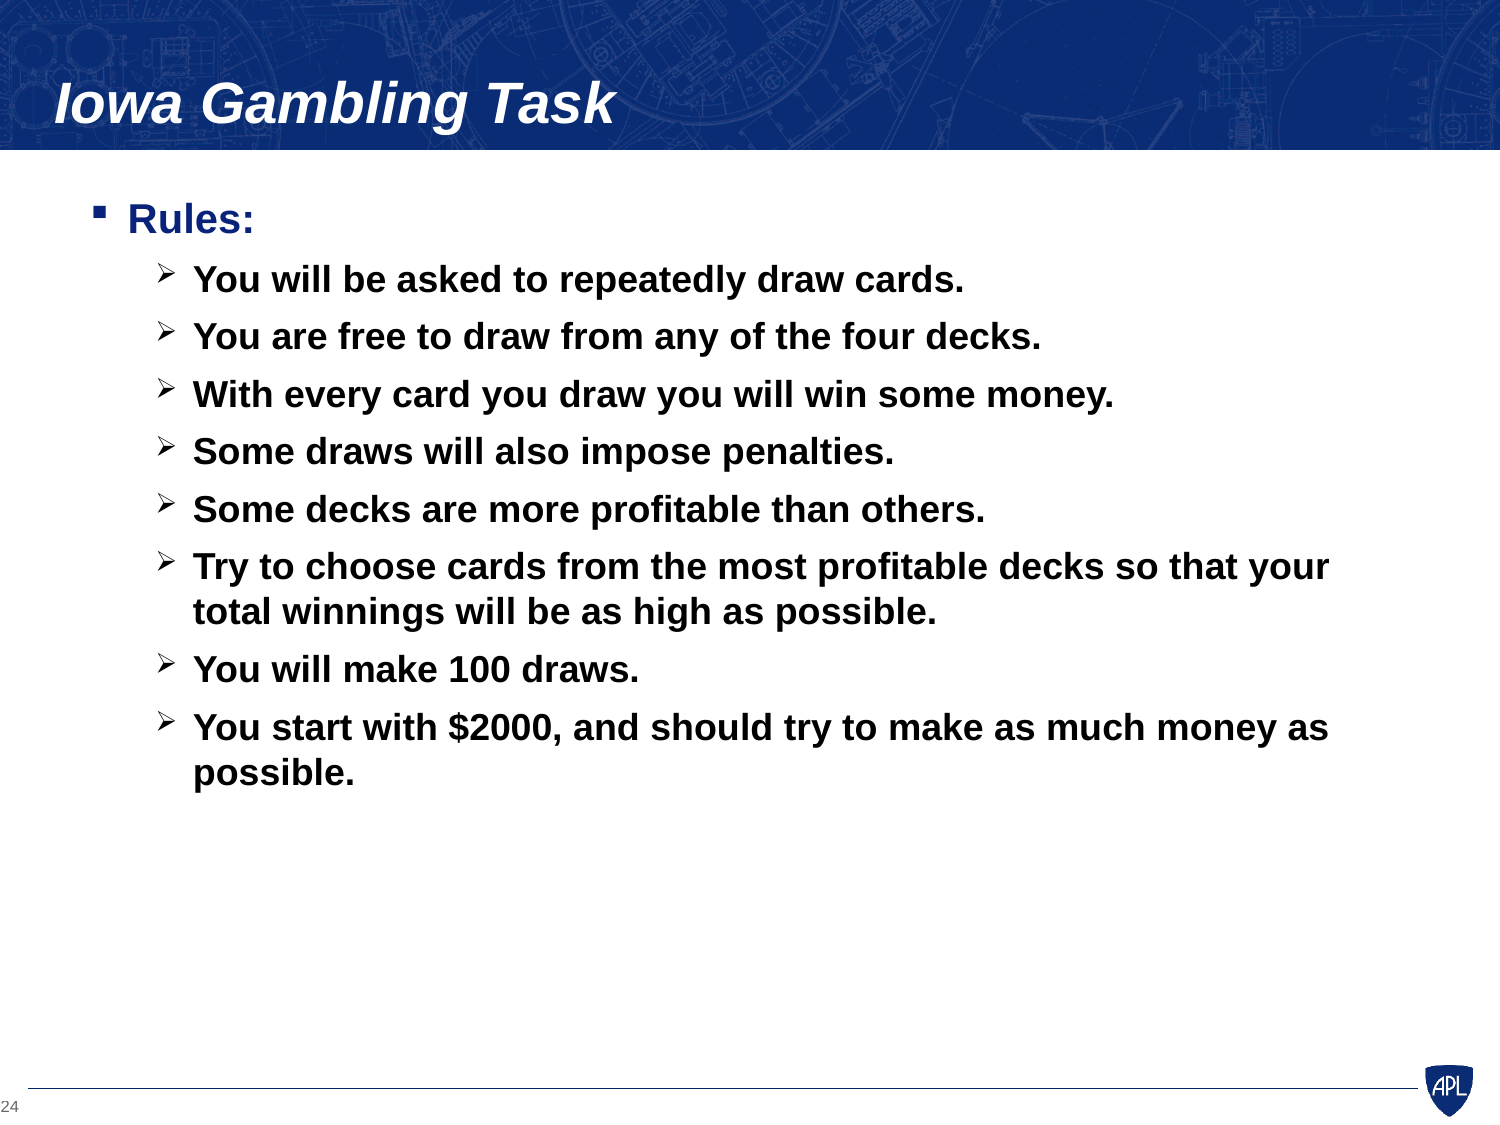

# Iowa Gambling Task
Rules:
You will be asked to repeatedly draw cards.
You are free to draw from any of the four decks.
With every card you draw you will win some money.
Some draws will also impose penalties.
Some decks are more profitable than others.
Try to choose cards from the most profitable decks so that your total winnings will be as high as possible.
You will make 100 draws.
You start with $2000, and should try to make as much money as possible.